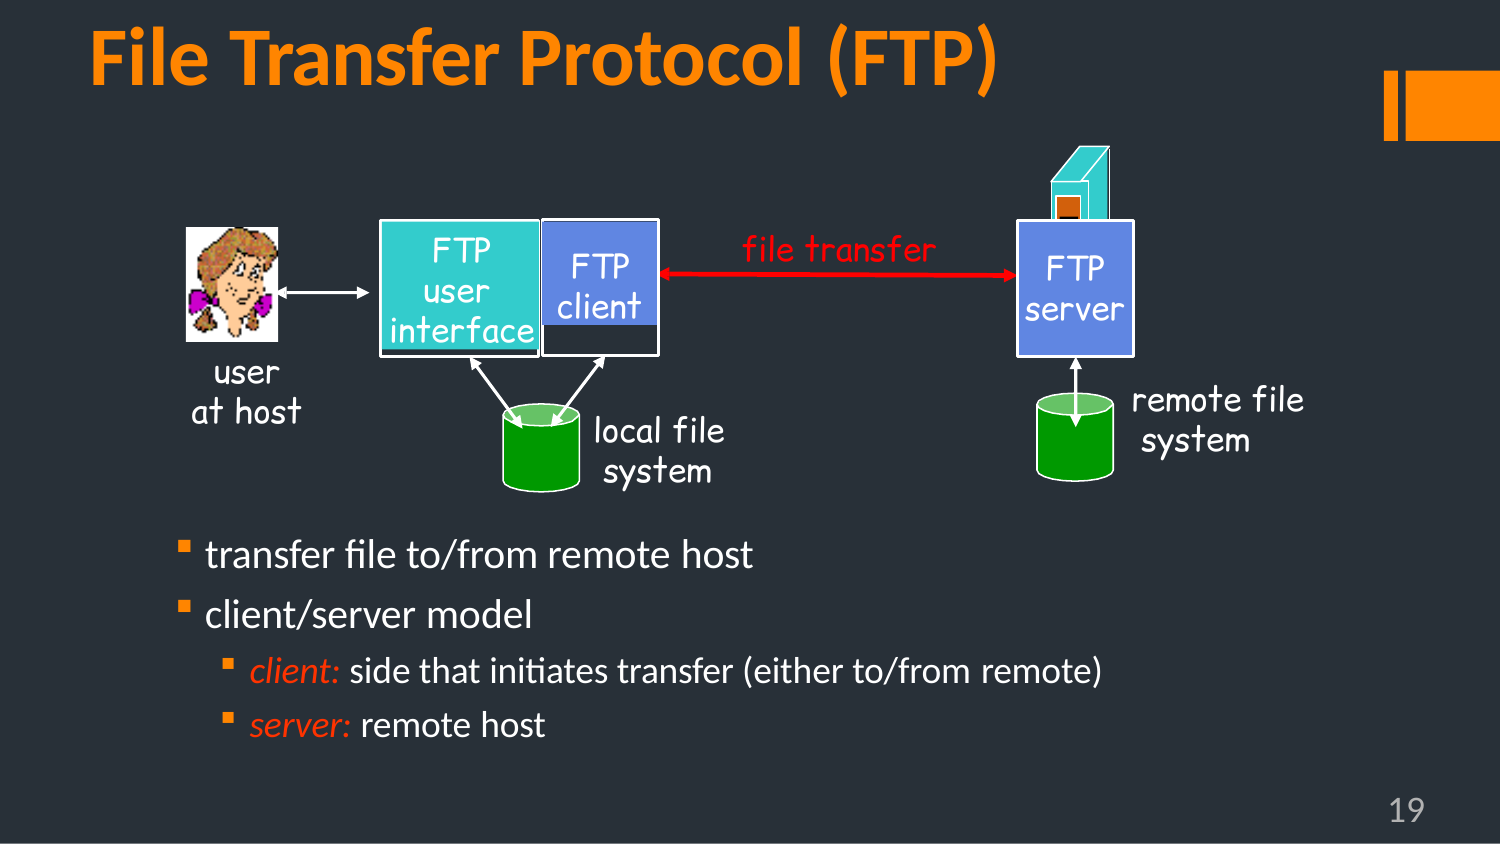

# File Transfer Protocol (FTP)

FTP
user  interface
FTP
client
file transfer

FTP
server
user
at host

remote file  system
local file  system
transfer file to/from remote host
client/server model
client: side that initiates transfer (either to/from remote)
server: remote host
19